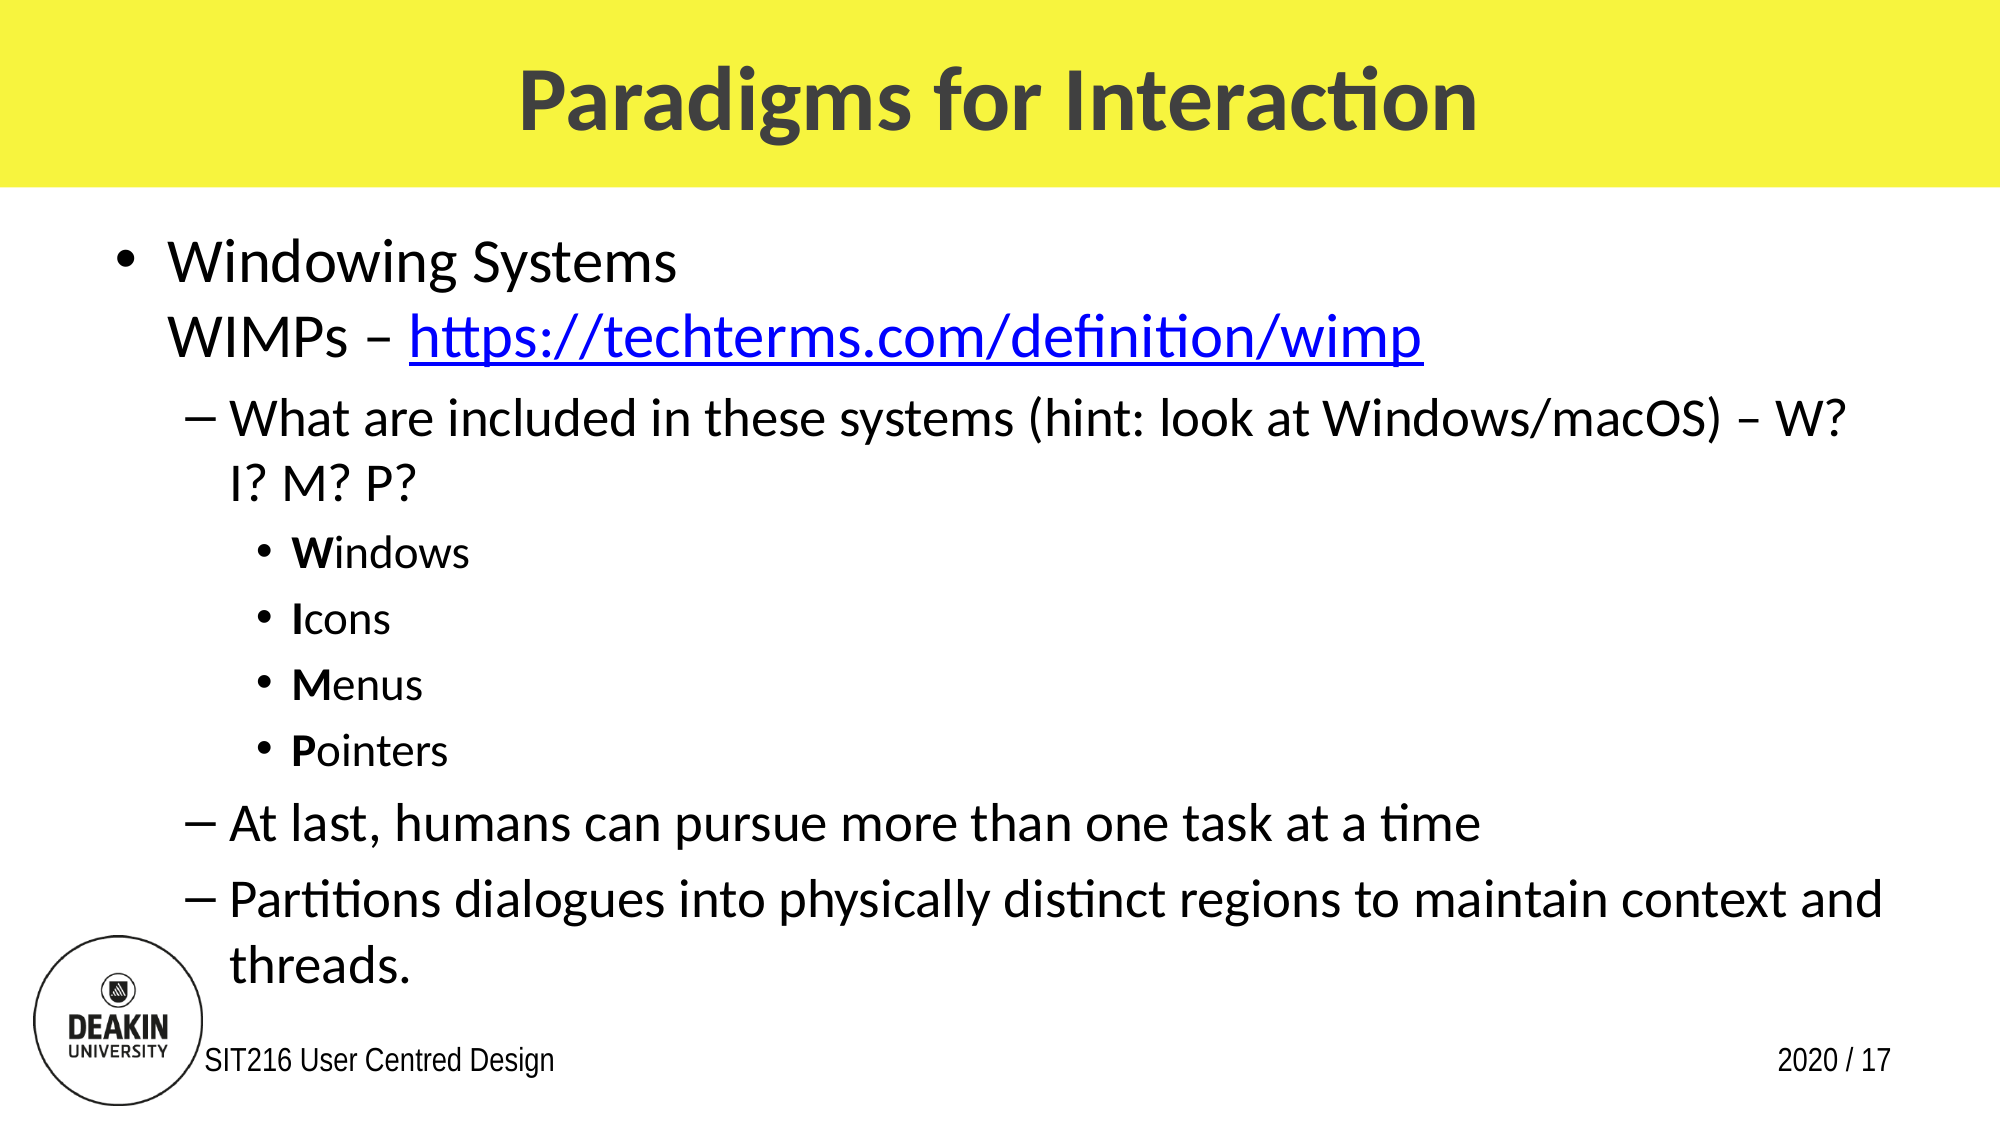

# Paradigms for Interaction
Windowing Systems
WIMPs – https://techterms.com/definition/wimp
What are included in these systems (hint: look at Windows/macOS) – W? I? M? P?
Windows
Icons
Menus
Pointers
At last, humans can pursue more than one task at a time
Partitions dialogues into physically distinct regions to maintain context and threads.